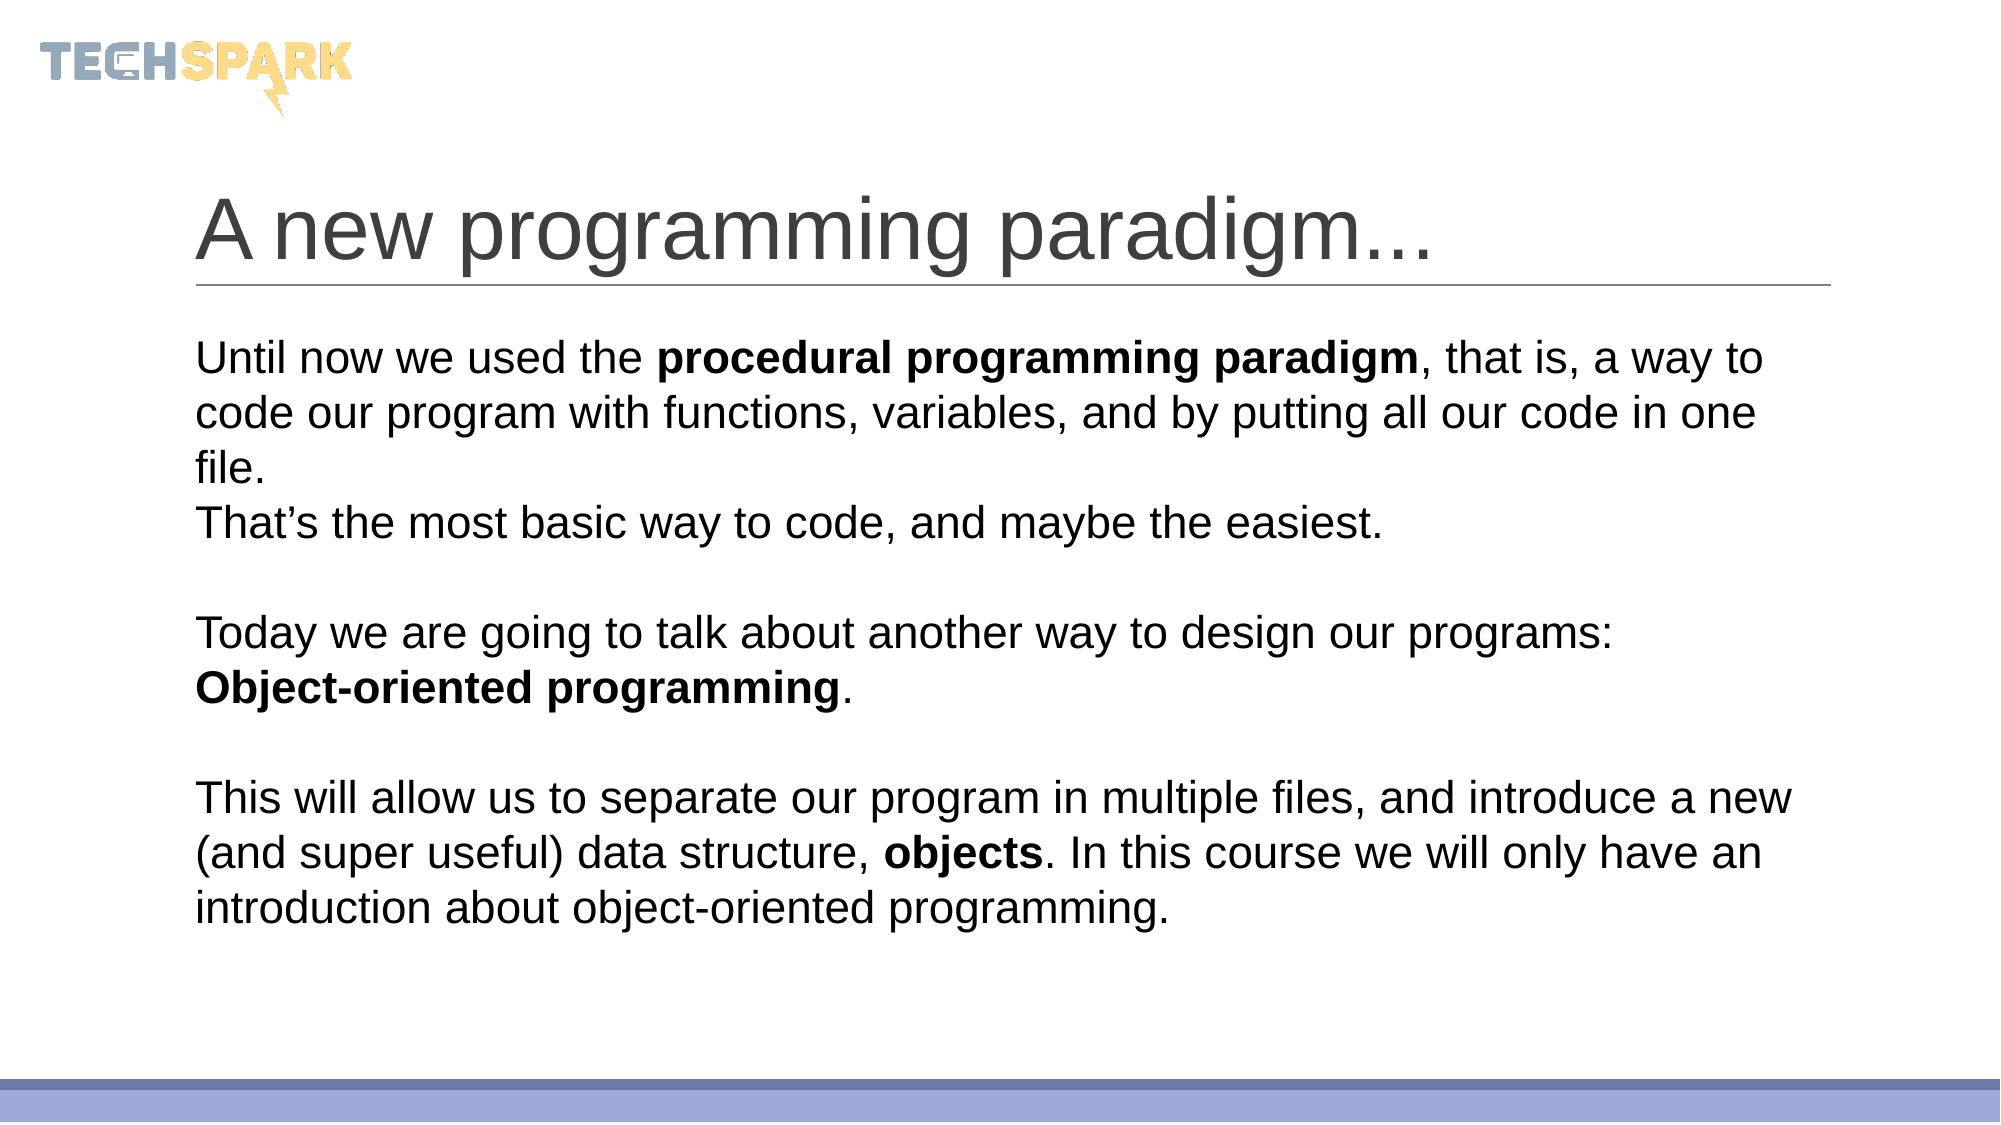

# A new programming paradigm...
Until now we used the procedural programming paradigm, that is, a way to
code our program with functions, variables, and by putting all our code in one
file.
That’s the most basic way to code, and maybe the easiest.

Today we are going to talk about another way to design our programs:
Object-oriented programming.

This will allow us to separate our program in multiple files, and introduce a new
(and super useful) data structure, objects. In this course we will only have an
introduction about object-oriented programming.